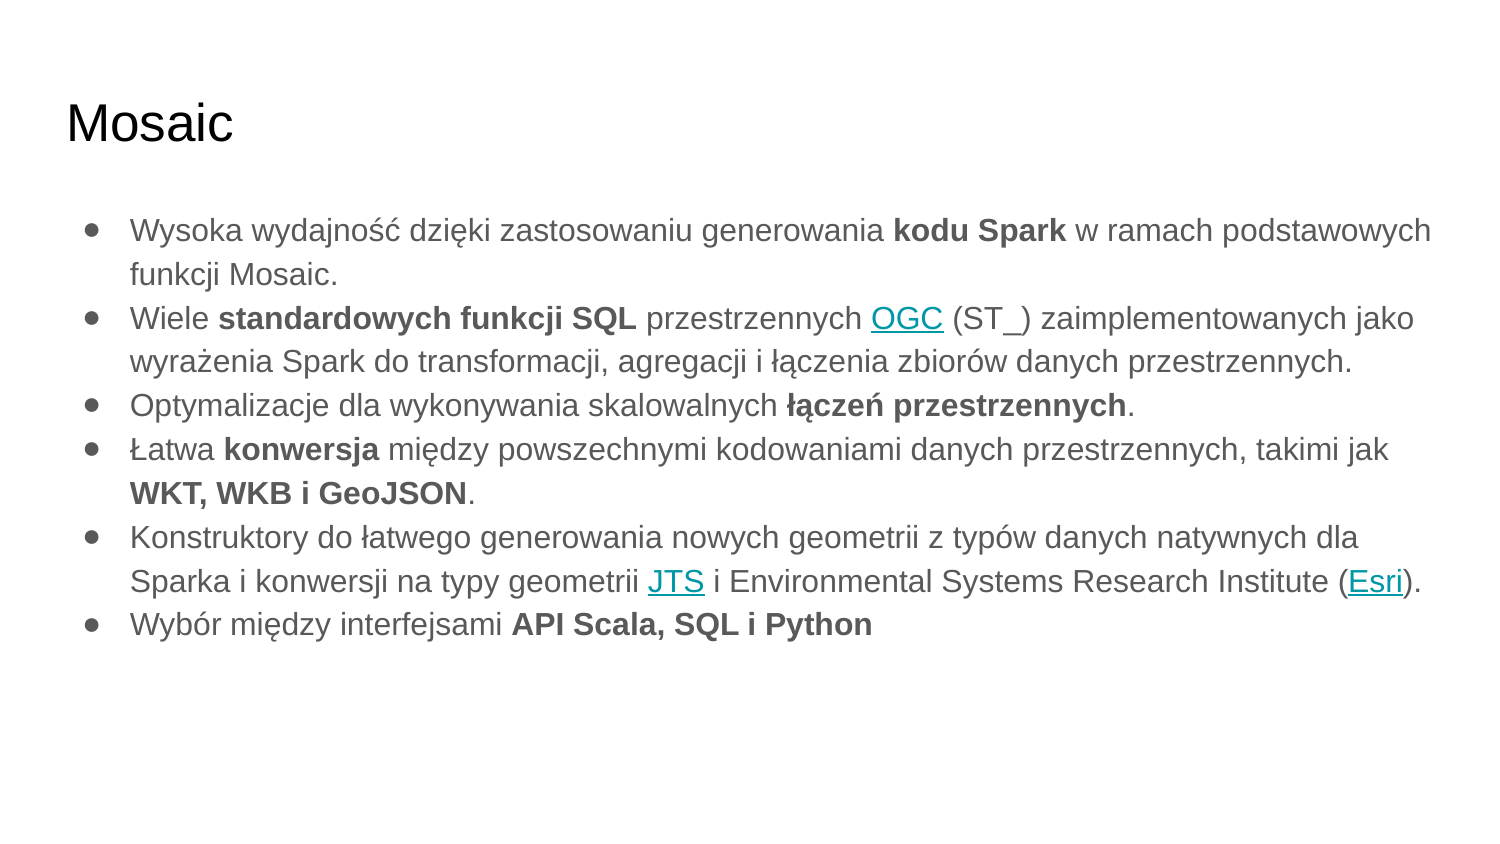

# Mosaic
Wysoka wydajność dzięki zastosowaniu generowania kodu Spark w ramach podstawowych funkcji Mosaic.
Wiele standardowych funkcji SQL przestrzennych OGC (ST_) zaimplementowanych jako wyrażenia Spark do transformacji, agregacji i łączenia zbiorów danych przestrzennych.
Optymalizacje dla wykonywania skalowalnych łączeń przestrzennych.
Łatwa konwersja między powszechnymi kodowaniami danych przestrzennych, takimi jak WKT, WKB i GeoJSON.
Konstruktory do łatwego generowania nowych geometrii z typów danych natywnych dla Sparka i konwersji na typy geometrii JTS i Environmental Systems Research Institute (Esri).
Wybór między interfejsami API Scala, SQL i Python